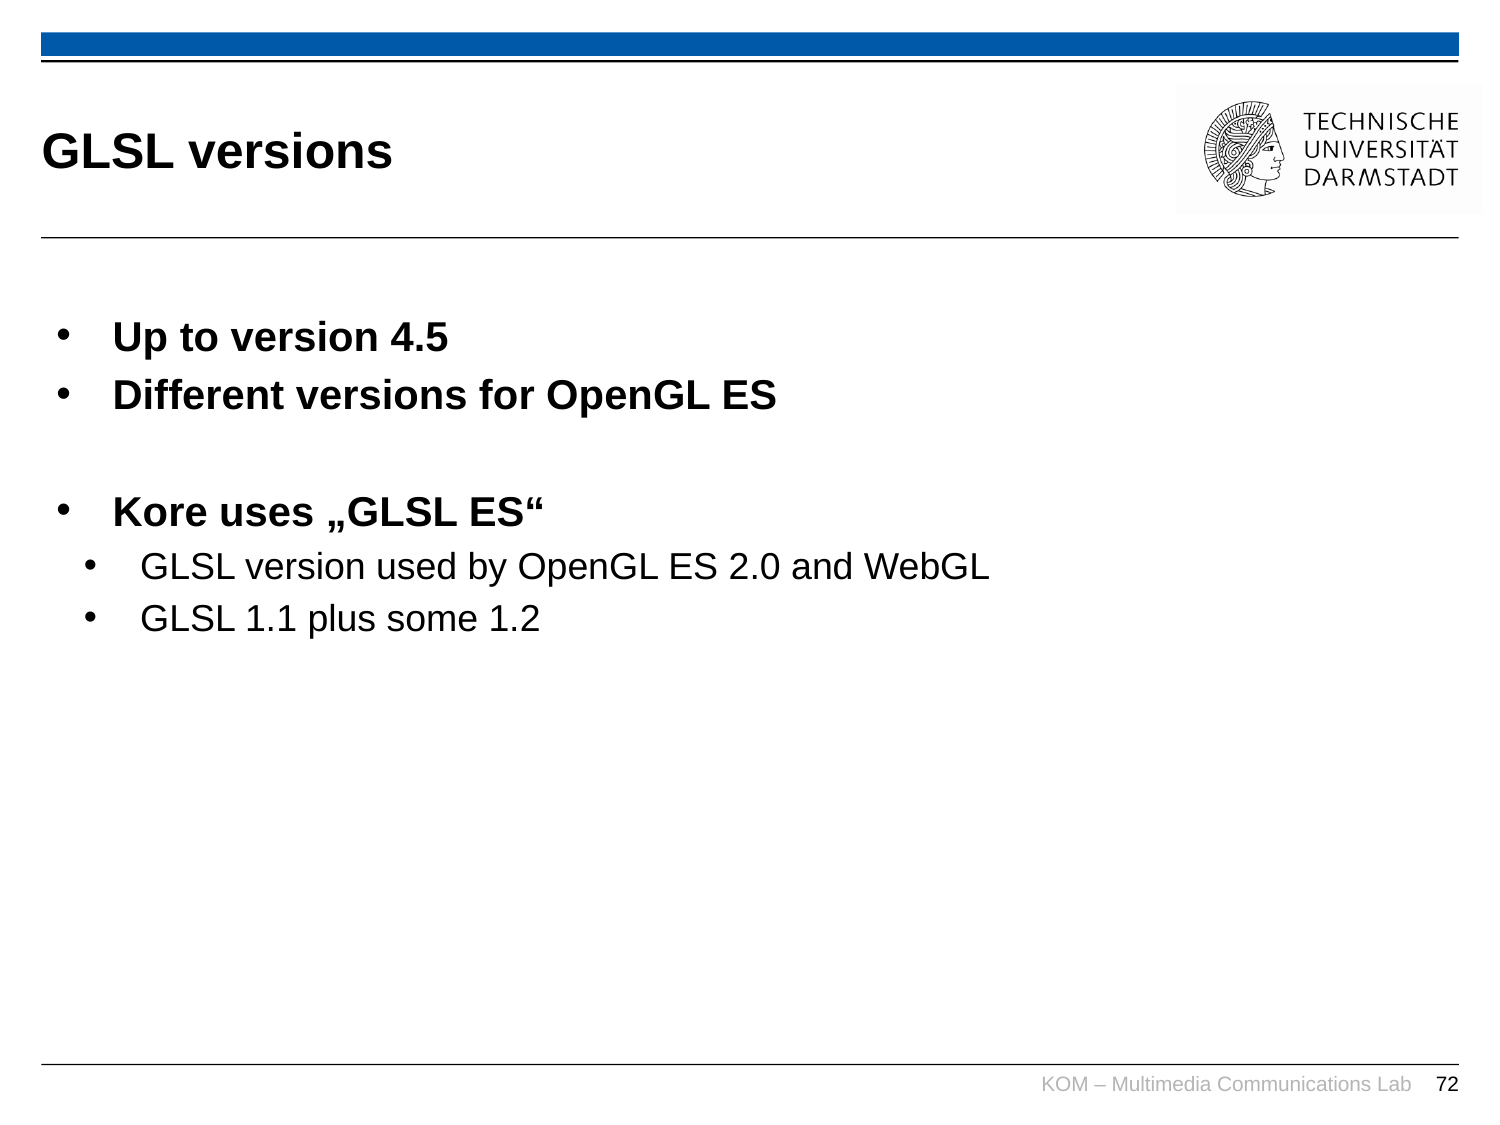

# GLSL versions

Up to version 4.5
Different versions for OpenGL ES

Kore uses „GLSL ES“
GLSL version used by OpenGL ES 2.0 and WebGL
GLSL 1.1 plus some 1.2